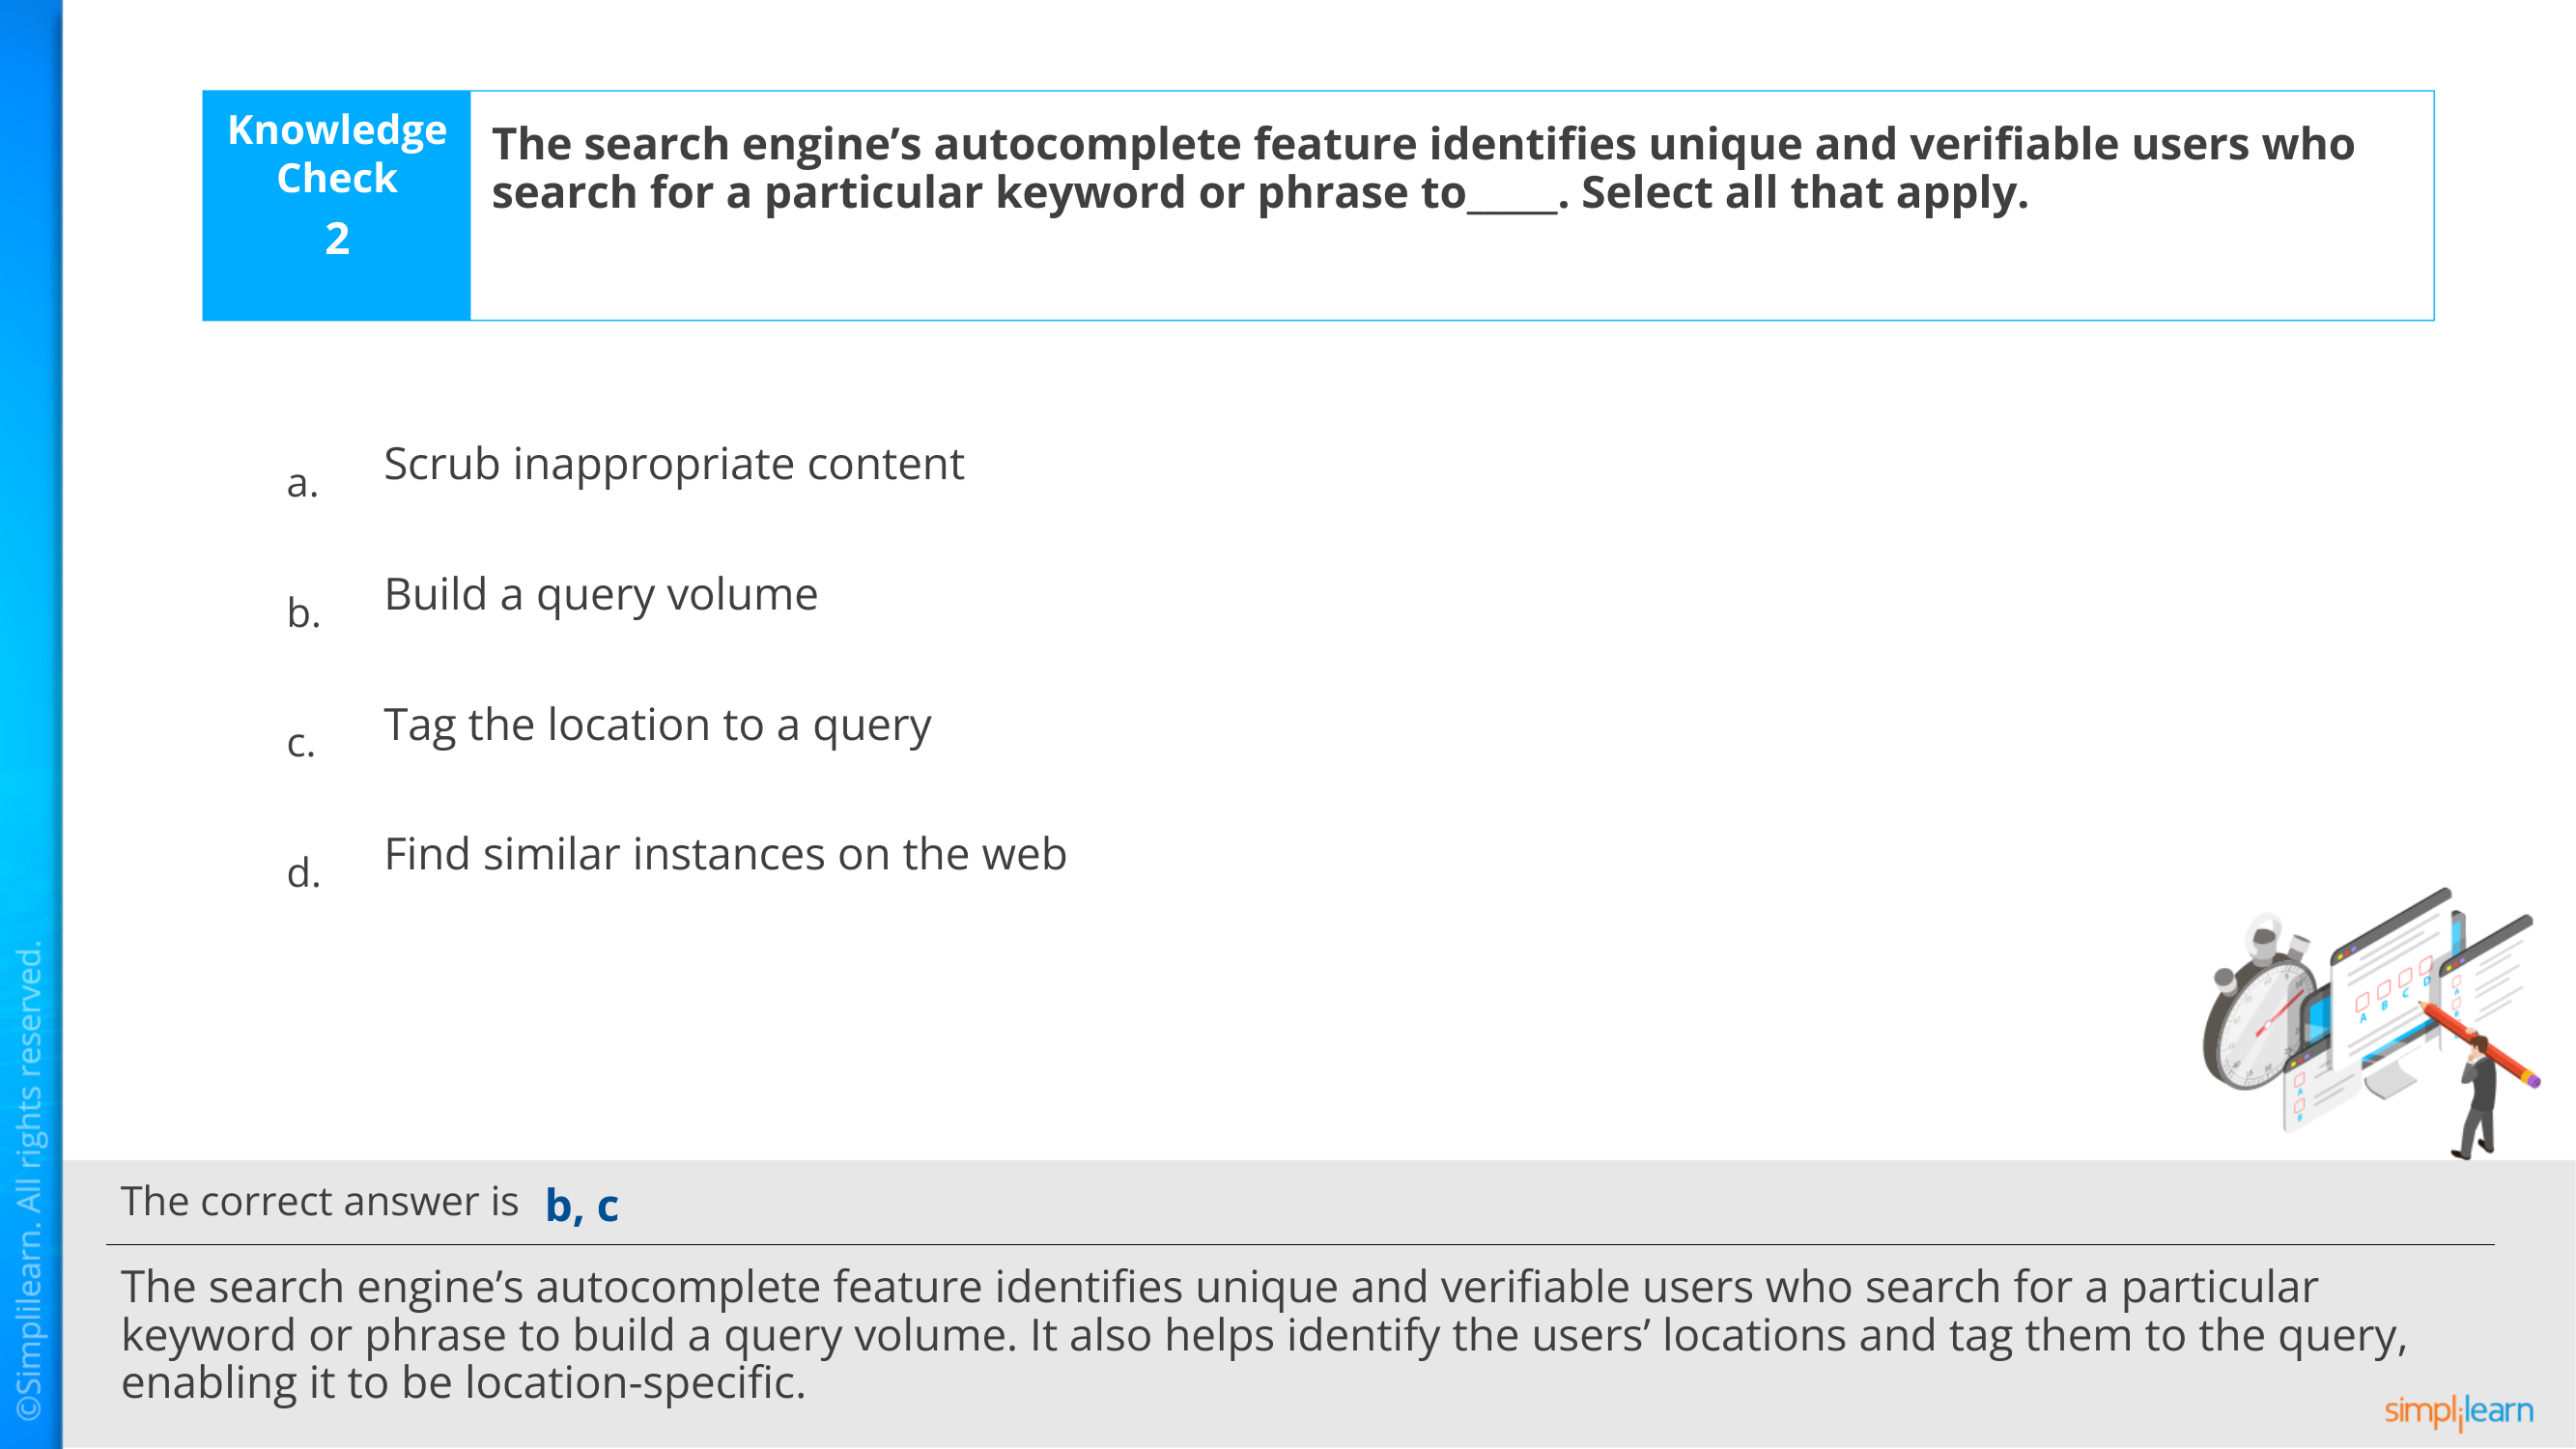

The search engine’s autocomplete feature identifies unique and verifiable users who search for a particular keyword or phrase to_____. Select all that apply.

2
Scrub inappropriate content

Build a query volume

Tag the location to a query

Find similar instances on the web

b, c
The search engine’s autocomplete feature identifies unique and verifiable users who search for a particular keyword or phrase to build a query volume. It also helps identify the users’ locations and tag them to the query, enabling it to be location-specific.